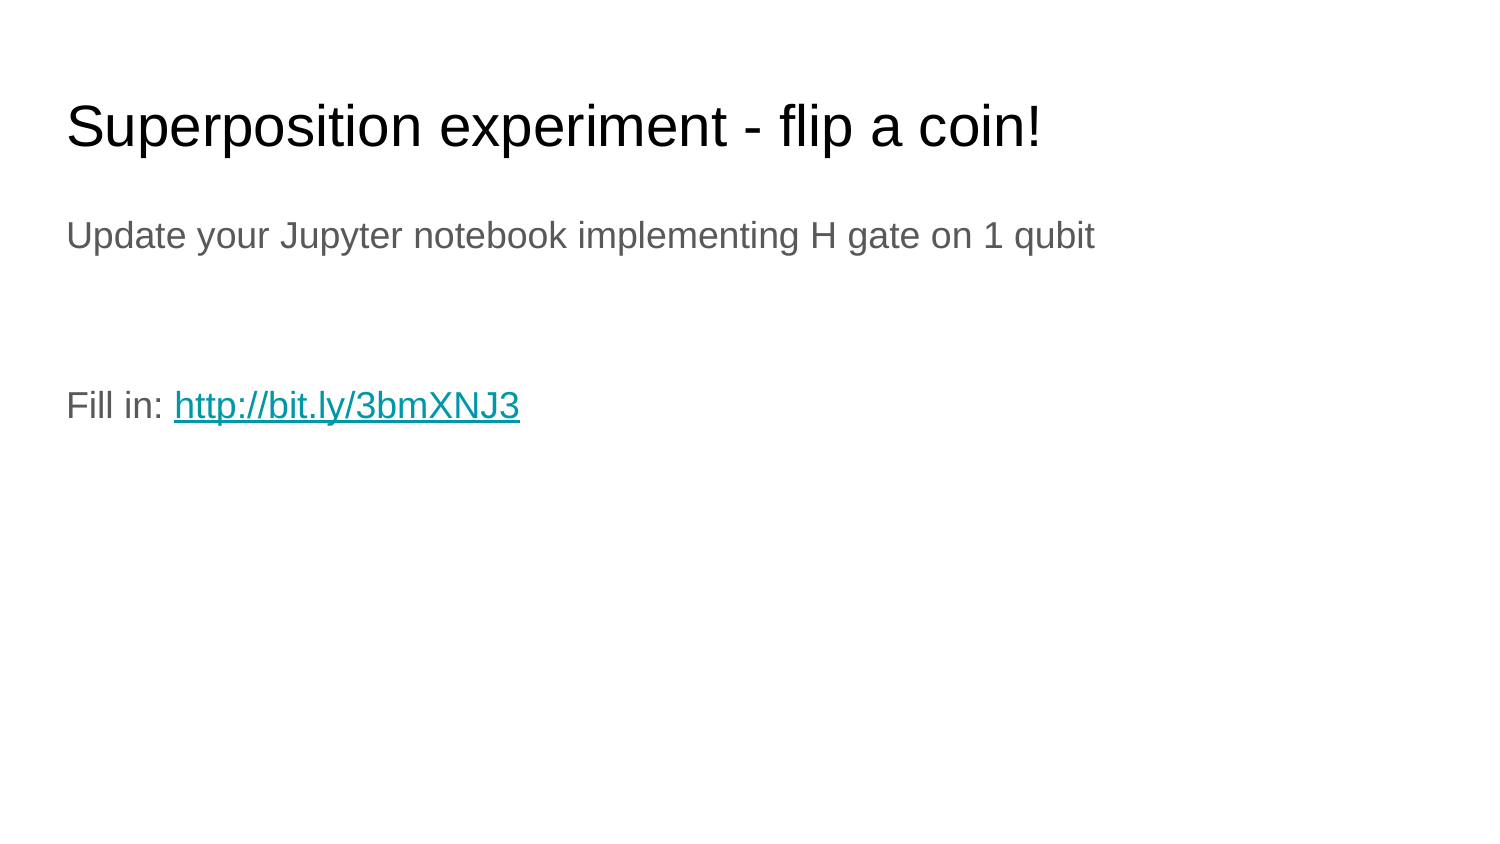

# Superposition experiment - flip a coin!
Update your Jupyter notebook implementing H gate on 1 qubit

Fill in: http://bit.ly/3bmXNJ3